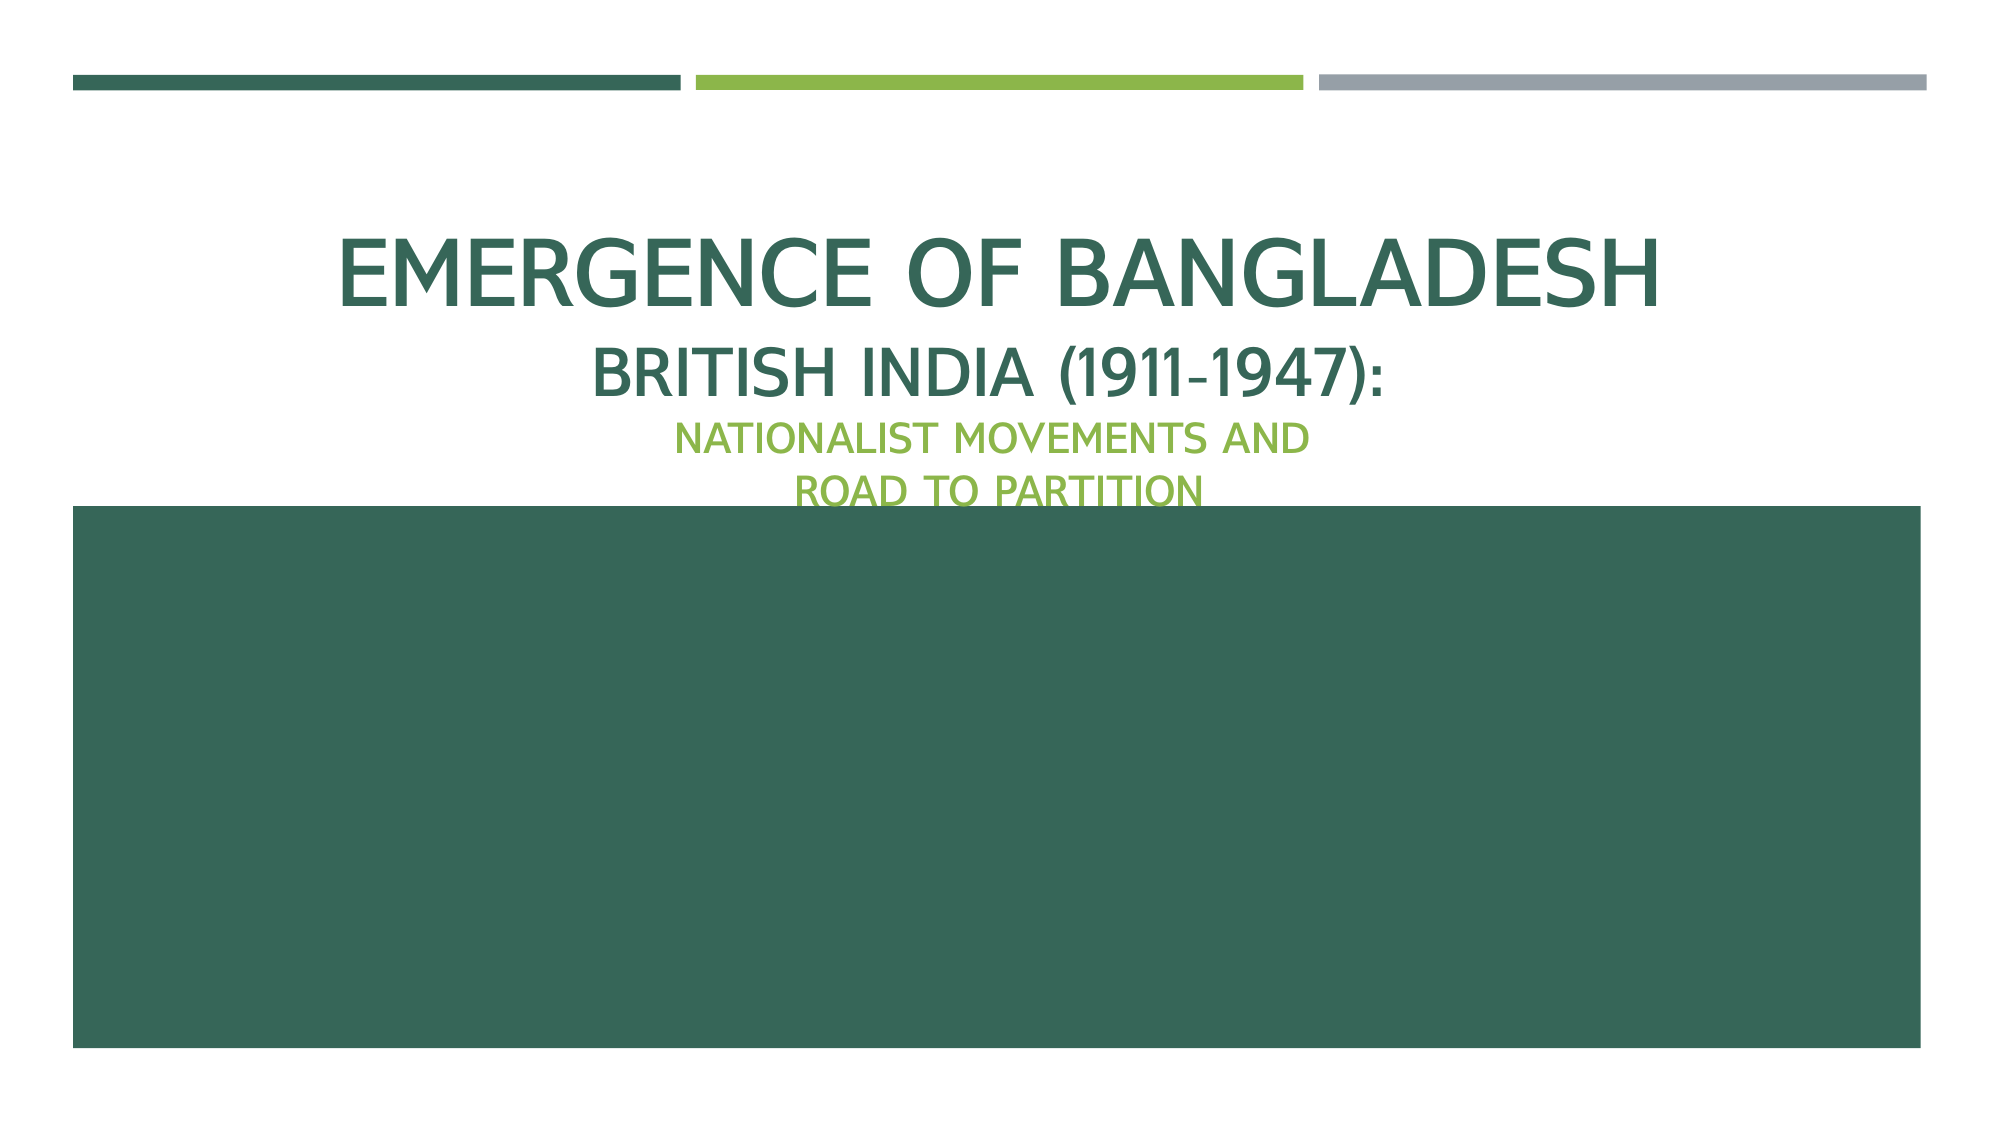

# EMERGENCE OF BANGLADESH BRITISH INDIA (1911-1947): NATIONALIST MOVEMENTS AND ROAD TO PARTITION